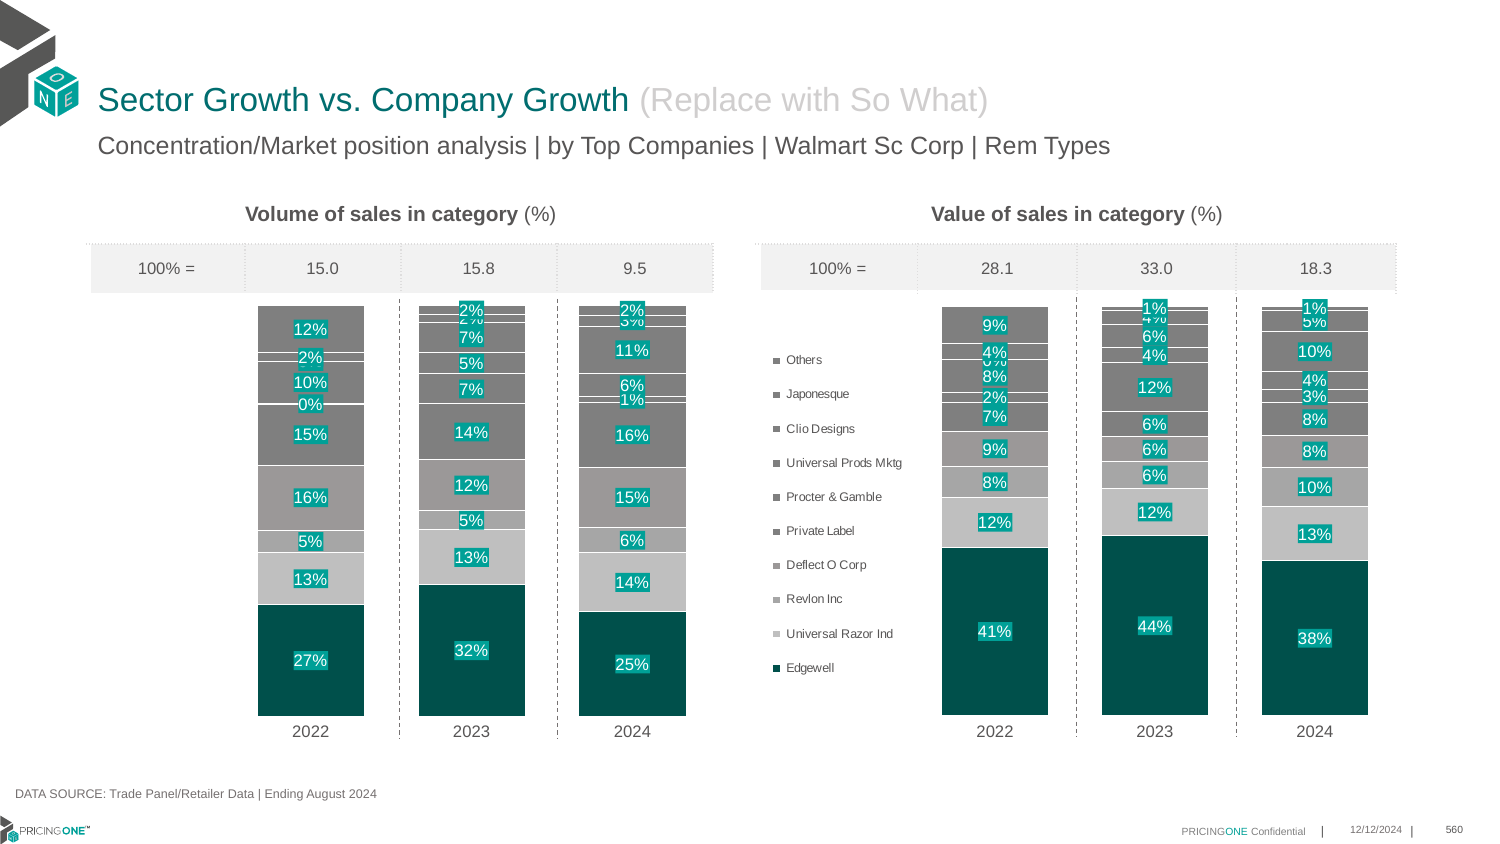

# Sector Growth vs. Company Growth (Replace with So What)
Concentration/Market position analysis | by Top Companies | Walmart Sc Corp | Rem Types
| Volume of sales in category (%) |  |  |  |
| --- | --- | --- | --- |
| 100% = | 15.0 | 15.8 | 9.5 |
| Value of sales in category (%) |  |  |  |
| --- | --- | --- | --- |
| 100% = | 28.1 | 33.0 | 18.3 |

### Chart

| Category | Edgewell | Universal Razor Ind | Revlon Inc | Deflect O Corp | Private Label | Procter & Gamble | Universal Prods Mktg | Clio Designs | Japonesque | Others |
|---|---|---|---|---|---|---|---|---|---|---|
| 2022 | 0.27102308287841376 | 0.12717928827564096 | 0.05405136228880684 | 0.15909878756685653 | 0.1482021547872292 | 0.002139368596332536 | 0.10188194533349018 | 1.3314881570453e-07 | 0.02068573371022437 | 0.11573814341418995 |
| 2023 | 0.3197277457009774 | 0.13389444310157042 | 0.047468828681882735 | 0.12298293979252291 | 0.13593275083739143 | 0.07316747303422169 | 0.05271095055384644 | 0.07134614787292867 | 0.020515417750604278 | 0.02225330267405403 |
| 2024 | 0.2546670299211106 | 0.14267195500834245 | 0.06240777623977501 | 0.14647047401320576 | 0.15810737807003591 | 0.014413135370942578 | 0.05586612917418276 | 0.11469410055605005 | 0.026884072195128554 | 0.02381794945122632 |

### Chart

| Category | Edgewell | Universal Razor Ind | Revlon Inc | Deflect O Corp | Private Label | Procter & Gamble | Universal Prods Mktg | Clio Designs | Japonesque | Others |
|---|---|---|---|---|---|---|---|---|---|---|
| 2022 | 0.4115335488201757 | 0.12156826746511112 | 0.07639631231593931 | 0.08584856054337762 | 0.07061770240927219 | 0.02314481264801055 | 0.0804059076239492 | 1.7824543041102326e-07 | 0.03857769415294385 | 0.09190701577579007 |
| 2023 | 0.43914028983635994 | 0.11690852531464963 | 0.06462435189777849 | 0.06098320439105404 | 0.06066471688542982 | 0.1193606487591702 | 0.03700819965905349 | 0.05671708425719109 | 0.035538938113313115 | 0.009054040886000234 |
| 2024 | 0.3783631092152112 | 0.1324154911789898 | 0.09662759754263078 | 0.07829955543013079 | 0.07927966463400779 | 0.03269129609914894 | 0.04246331339002745 | 0.0979609293428324 | 0.050702363229456544 | 0.011196679937564305 |
DATA SOURCE: Trade Panel/Retailer Data | Ending August 2024

12/12/2024
560